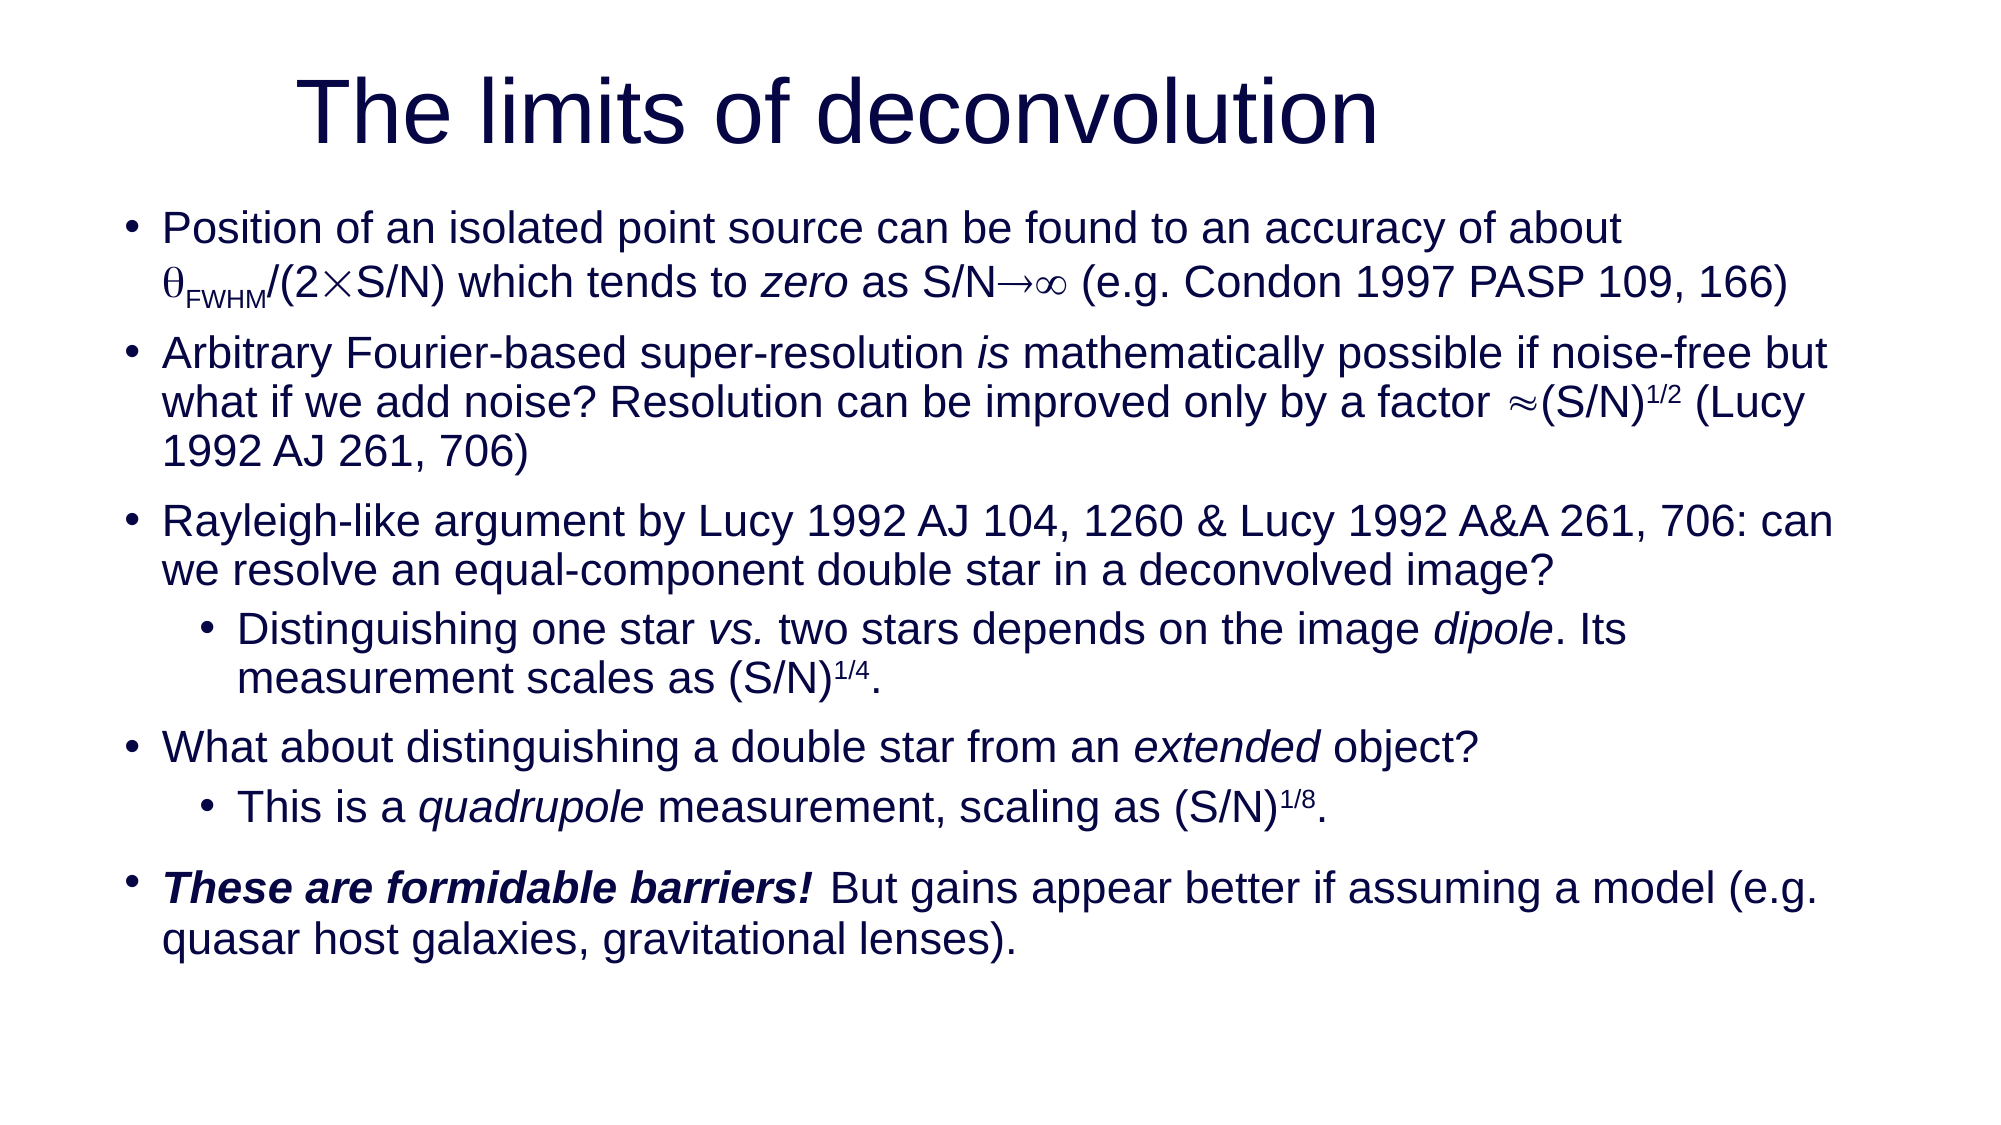

# The limits of deconvolution
Position of an isolated point source can be found to an accuracy of about θFWHM/(2×S/N) which tends to zero as S/N→∞ (e.g. Condon 1997 PASP 109, 166)
Arbitrary Fourier-based super-resolution is mathematically possible if noise-free but what if we add noise? Resolution can be improved only by a factor ≈(S/N)1/2 (Lucy 1992 AJ 261, 706)
Rayleigh-like argument by Lucy 1992 AJ 104, 1260 & Lucy 1992 A&A 261, 706: can we resolve an equal-component double star in a deconvolved image?
Distinguishing one star vs. two stars depends on the image dipole. Its measurement scales as (S/N)1/4.
What about distinguishing a double star from an extended object?
This is a quadrupole measurement, scaling as (S/N)1/8.
These are formidable barriers! But gains appear better if assuming a model (e.g. quasar host galaxies, gravitational lenses).